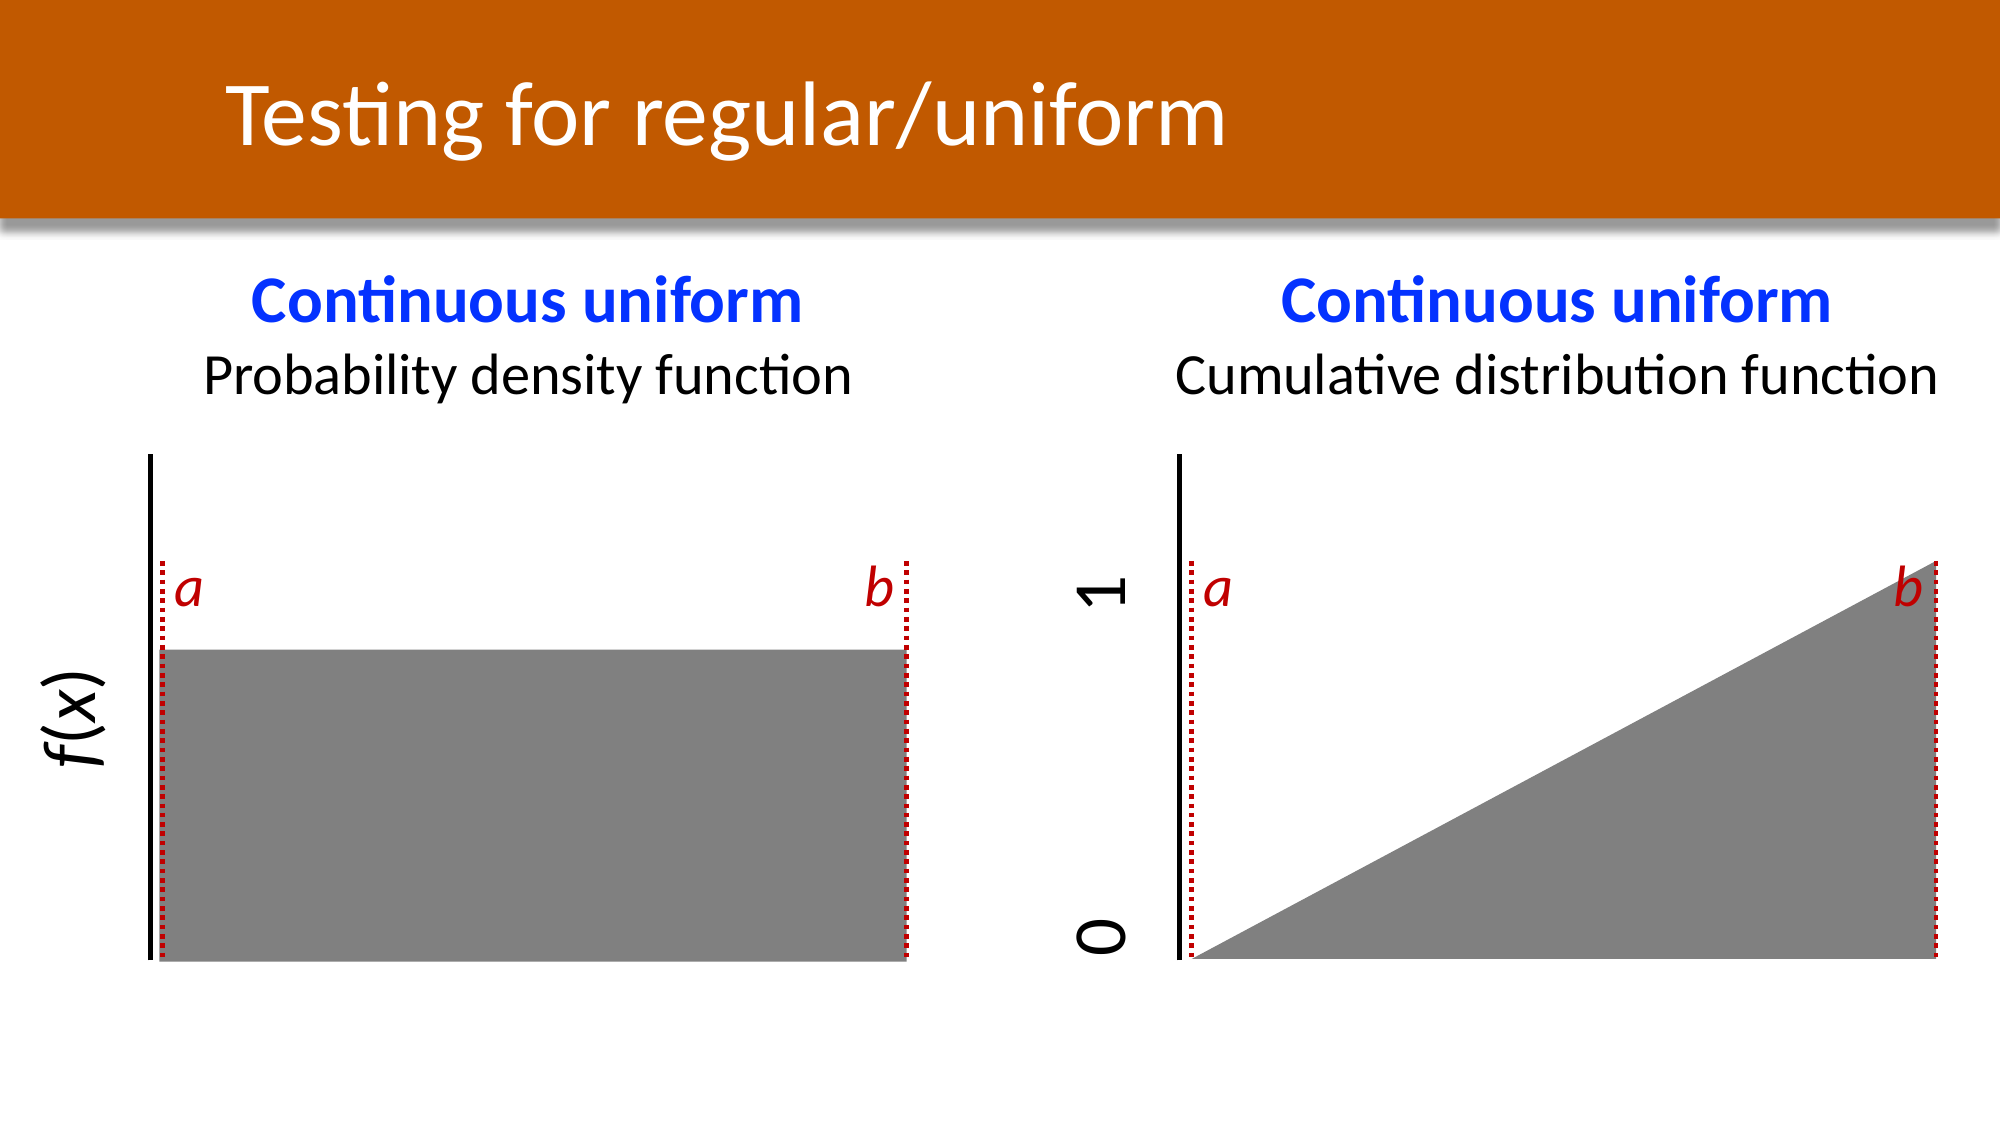

Testing for regular/uniform
Continuous uniform
Probability density function
Continuous uniform
Cumulative distribution function
a
b
a
b

f(x)
0
1